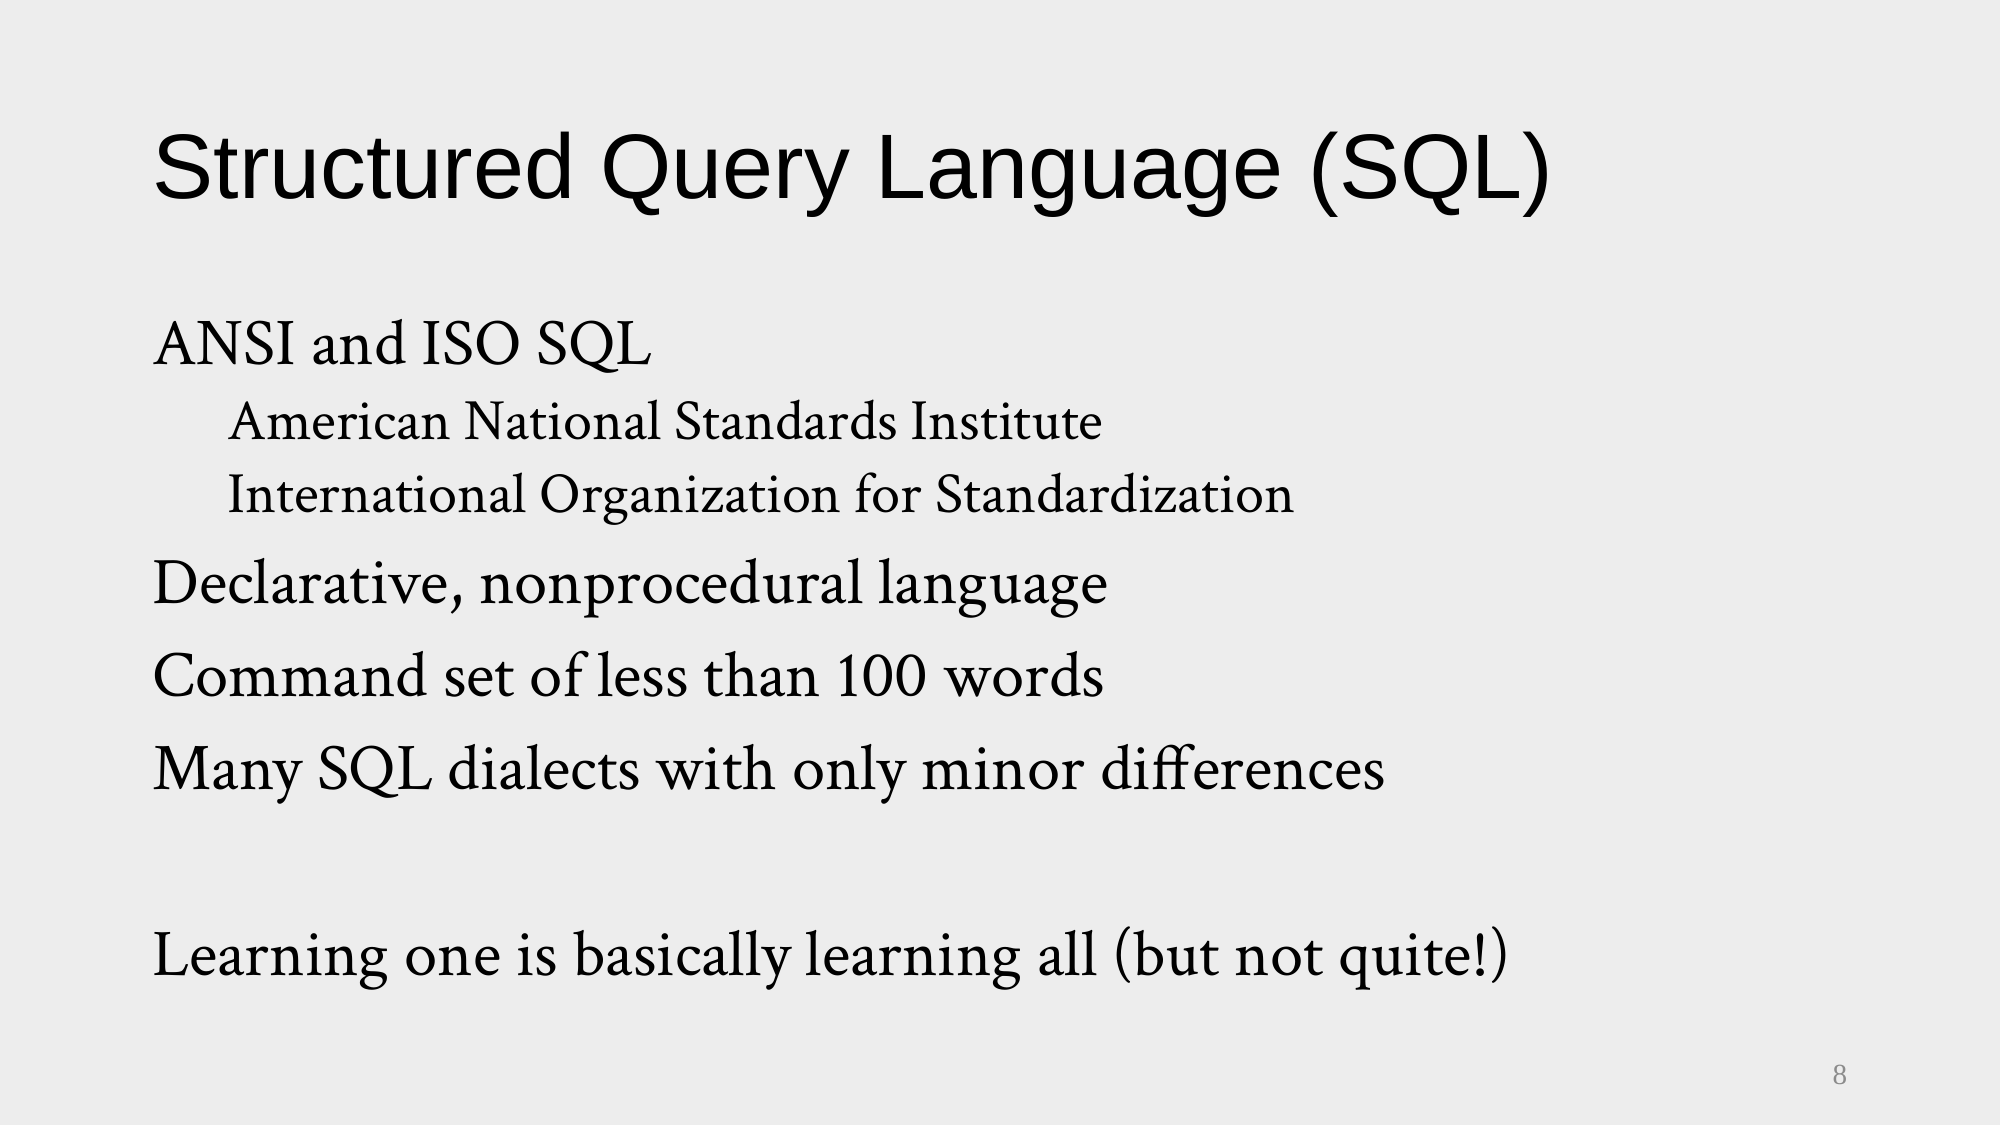

# Structured Query Language (SQL)
ANSI and ISO SQL
American National Standards Institute
International Organization for Standardization
Declarative, nonprocedural language
Command set of less than 100 words
Many SQL dialects with only minor differences

Learning one is basically learning all (but not quite!)
8